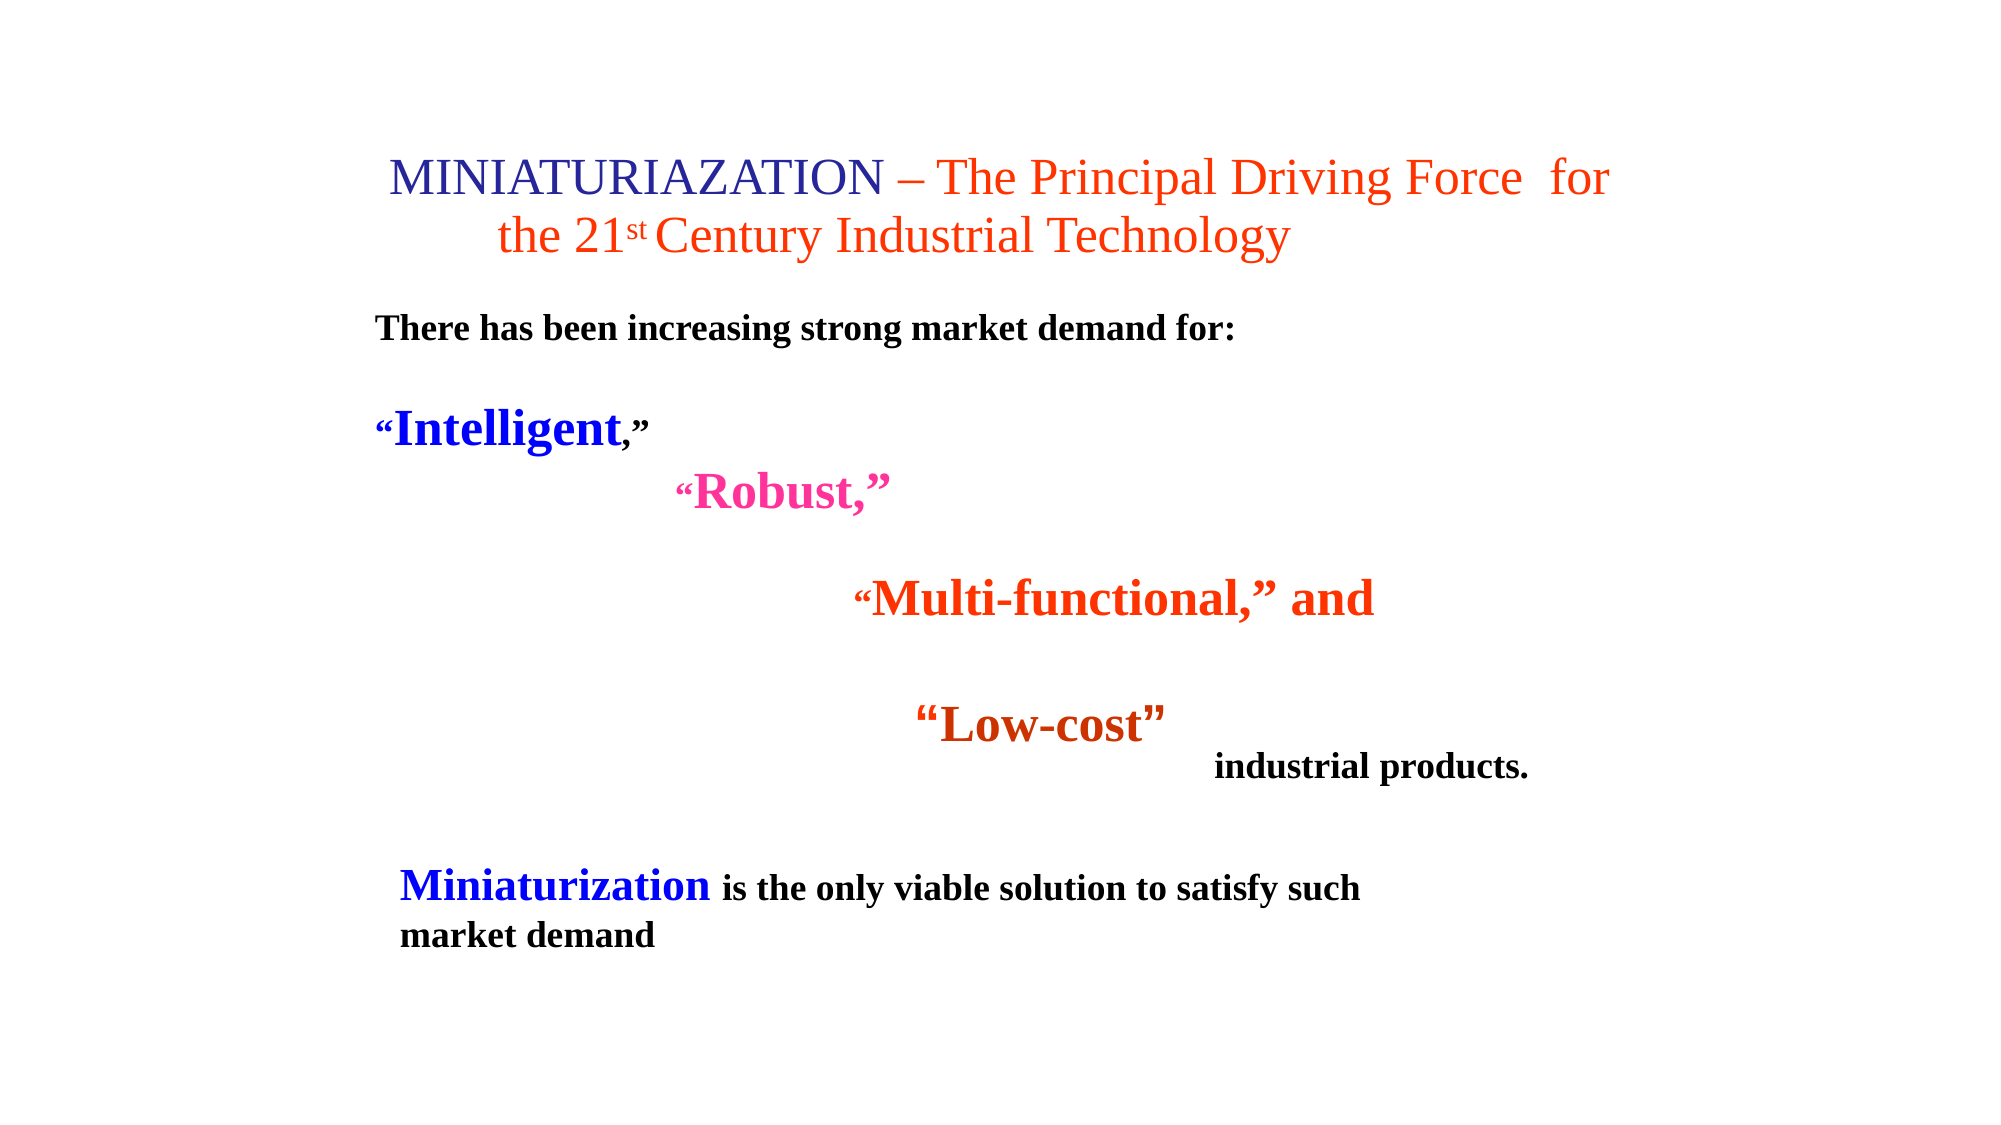

# MINIATURIAZATION – The Principal Driving Force  for the 21st Century Industrial Technology
There has been increasing strong market demand for:

“Intelligent,”
		“Robust,”
			   “Multi-functional,” and
“Low-cost”
industrial products.
Miniaturization is the only viable solution to satisfy such  market demand